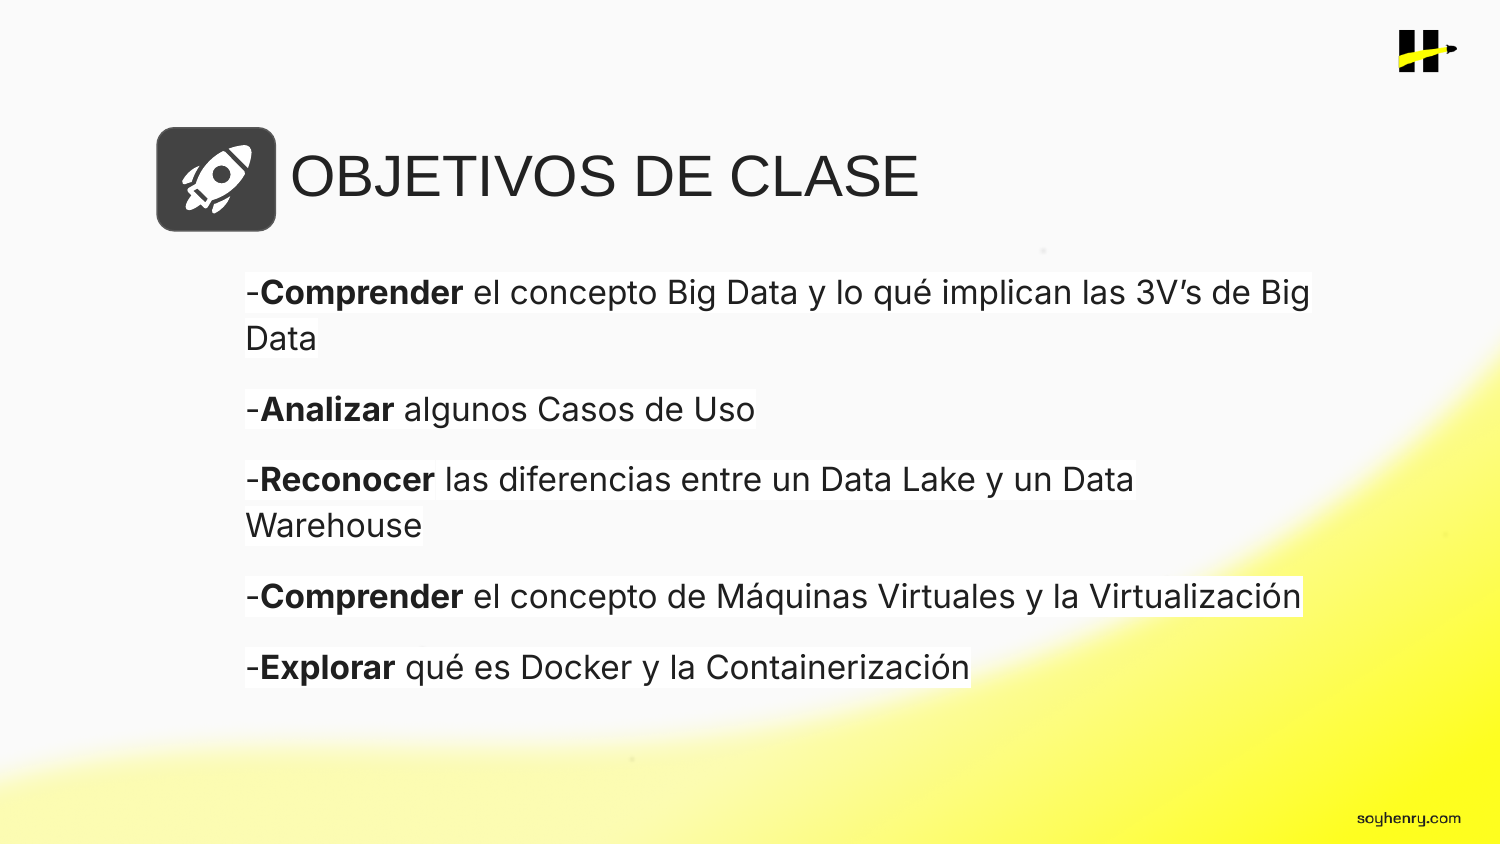

OBJETIVOS DE CLASE

-Comprender el concepto Big Data y lo qué implican las 3V’s de Big Data
-Analizar algunos Casos de Uso
-Reconocer las diferencias entre un Data Lake y un Data Warehouse
-Comprender el concepto de Máquinas Virtuales y la Virtualización
-Explorar qué es Docker y la Containerización